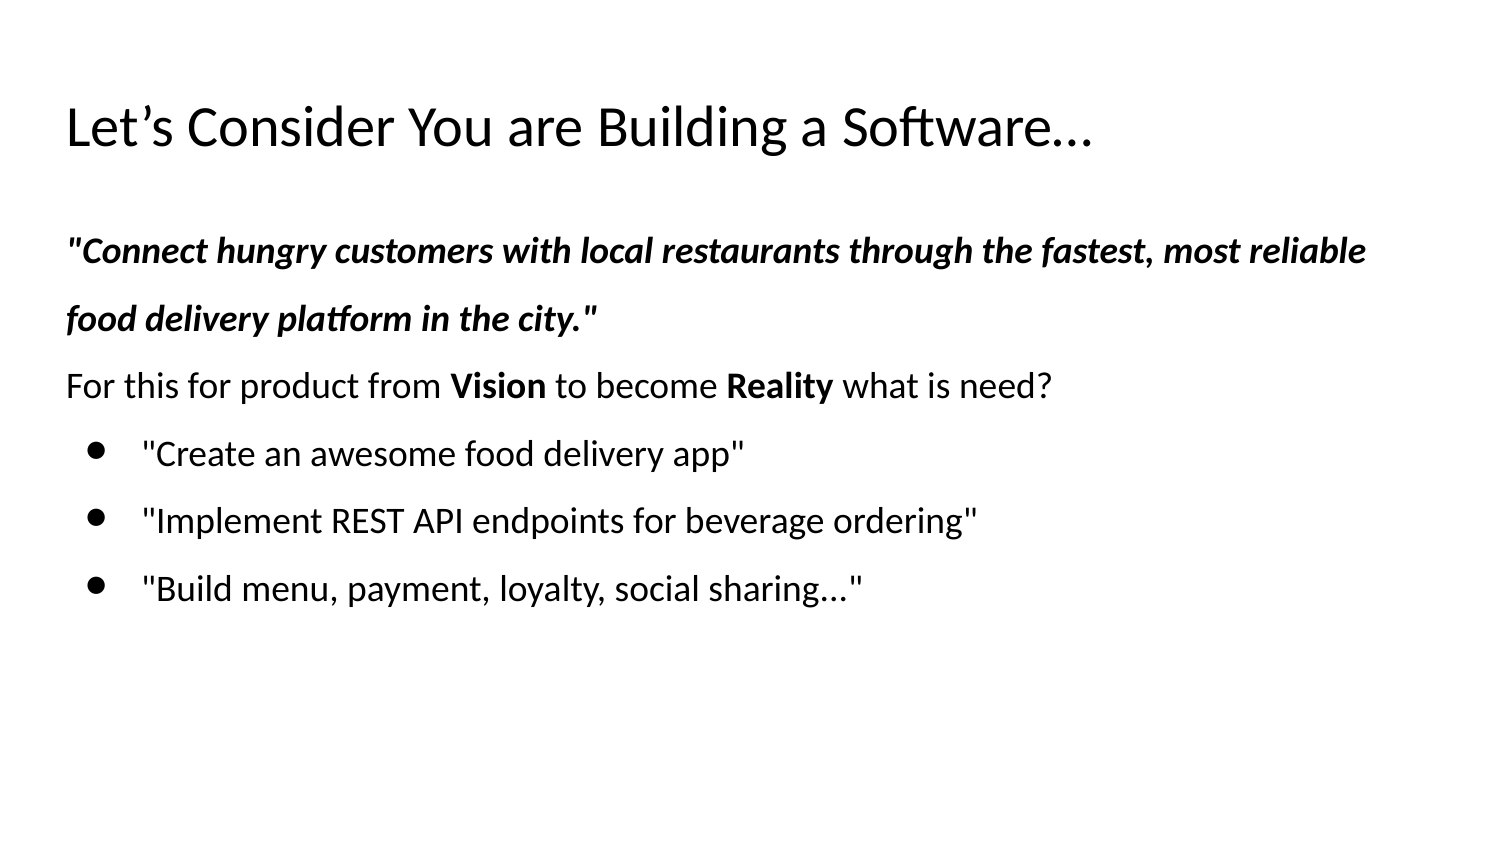

# Let’s Consider You are Building a Software…
"Connect hungry customers with local restaurants through the fastest, most reliable food delivery platform in the city."
For this for product from Vision to become Reality what is need?
"Create an awesome food delivery app"
"Implement REST API endpoints for beverage ordering"
"Build menu, payment, loyalty, social sharing..."